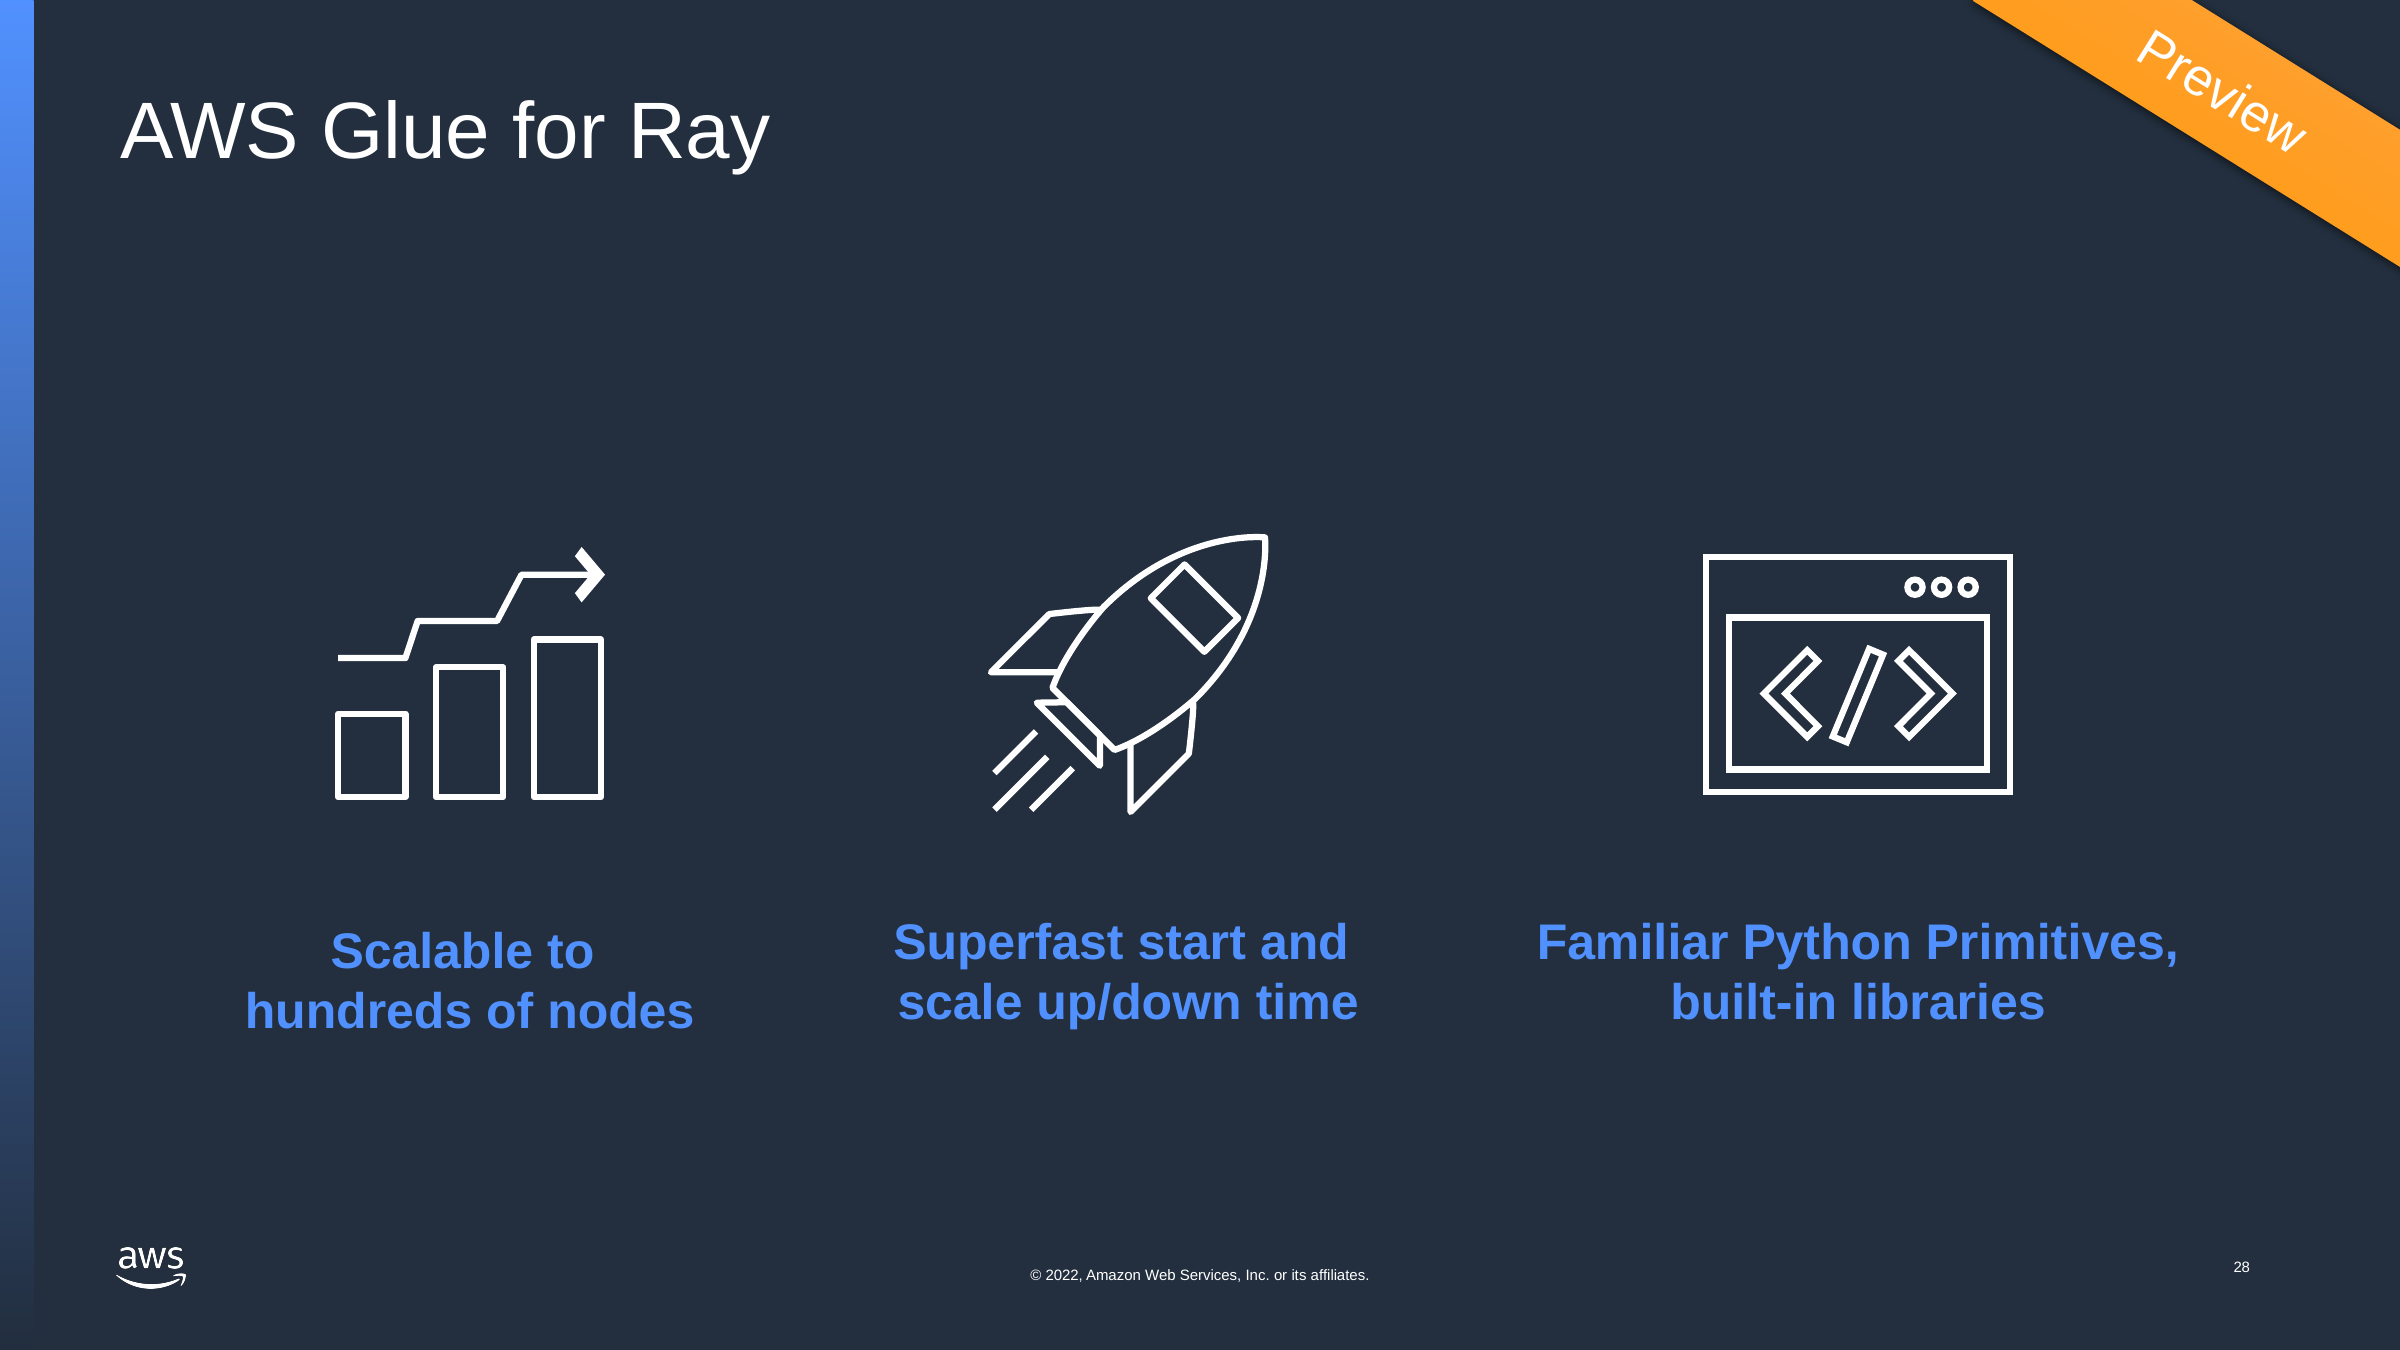

Preview
# AWS Glue for Ray

Superfast start and
scale up/down time
Familiar Python Primitives, built-in libraries
Scalable to
hundreds of nodes